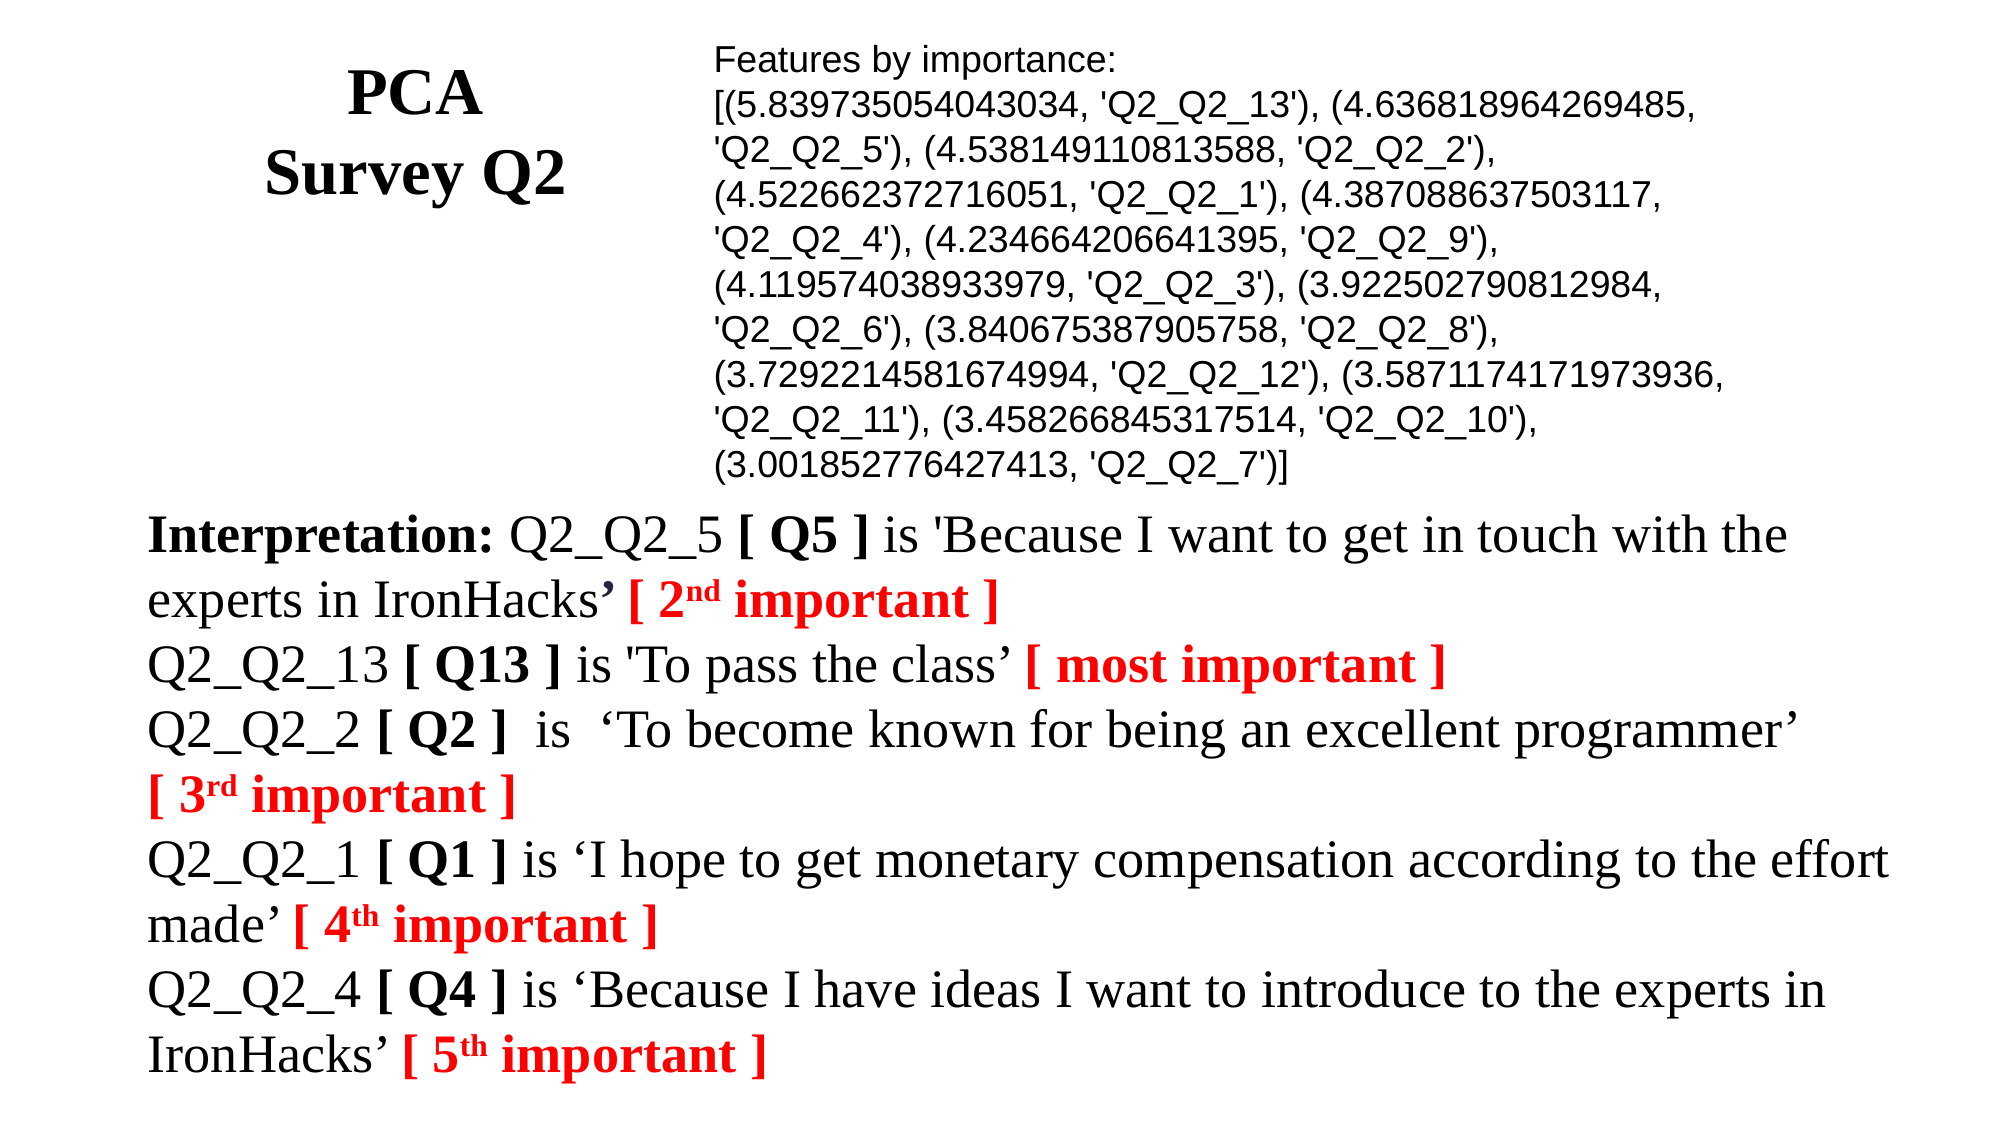

Features by importance:
[(5.839735054043034, 'Q2_Q2_13'), (4.636818964269485, 'Q2_Q2_5'), (4.538149110813588, 'Q2_Q2_2'), (4.522662372716051, 'Q2_Q2_1'), (4.387088637503117, 'Q2_Q2_4'), (4.234664206641395, 'Q2_Q2_9'), (4.119574038933979, 'Q2_Q2_3'), (3.922502790812984, 'Q2_Q2_6'), (3.840675387905758, 'Q2_Q2_8'), (3.7292214581674994, 'Q2_Q2_12'), (3.5871174171973936, 'Q2_Q2_11'), (3.458266845317514, 'Q2_Q2_10'), (3.001852776427413, 'Q2_Q2_7')]

# PCA Survey Q2
Interpretation: Q2_Q2_5 [ Q5 ] is 'Because I want to get in touch with the experts in IronHacks’ [ 2nd important ]
Q2_Q2_13 [ Q13 ] is 'To pass the class’ [ most important ]
Q2_Q2_2 [ Q2 ]  is  ‘To become known for being an excellent programmer’
[ 3rd important ]
Q2_Q2_1 [ Q1 ] is ‘I hope to get monetary compensation according to the effort made’ [ 4th important ]
Q2_Q2_4 [ Q4 ] is ‘Because I have ideas I want to introduce to the experts in IronHacks’ [ 5th important ]